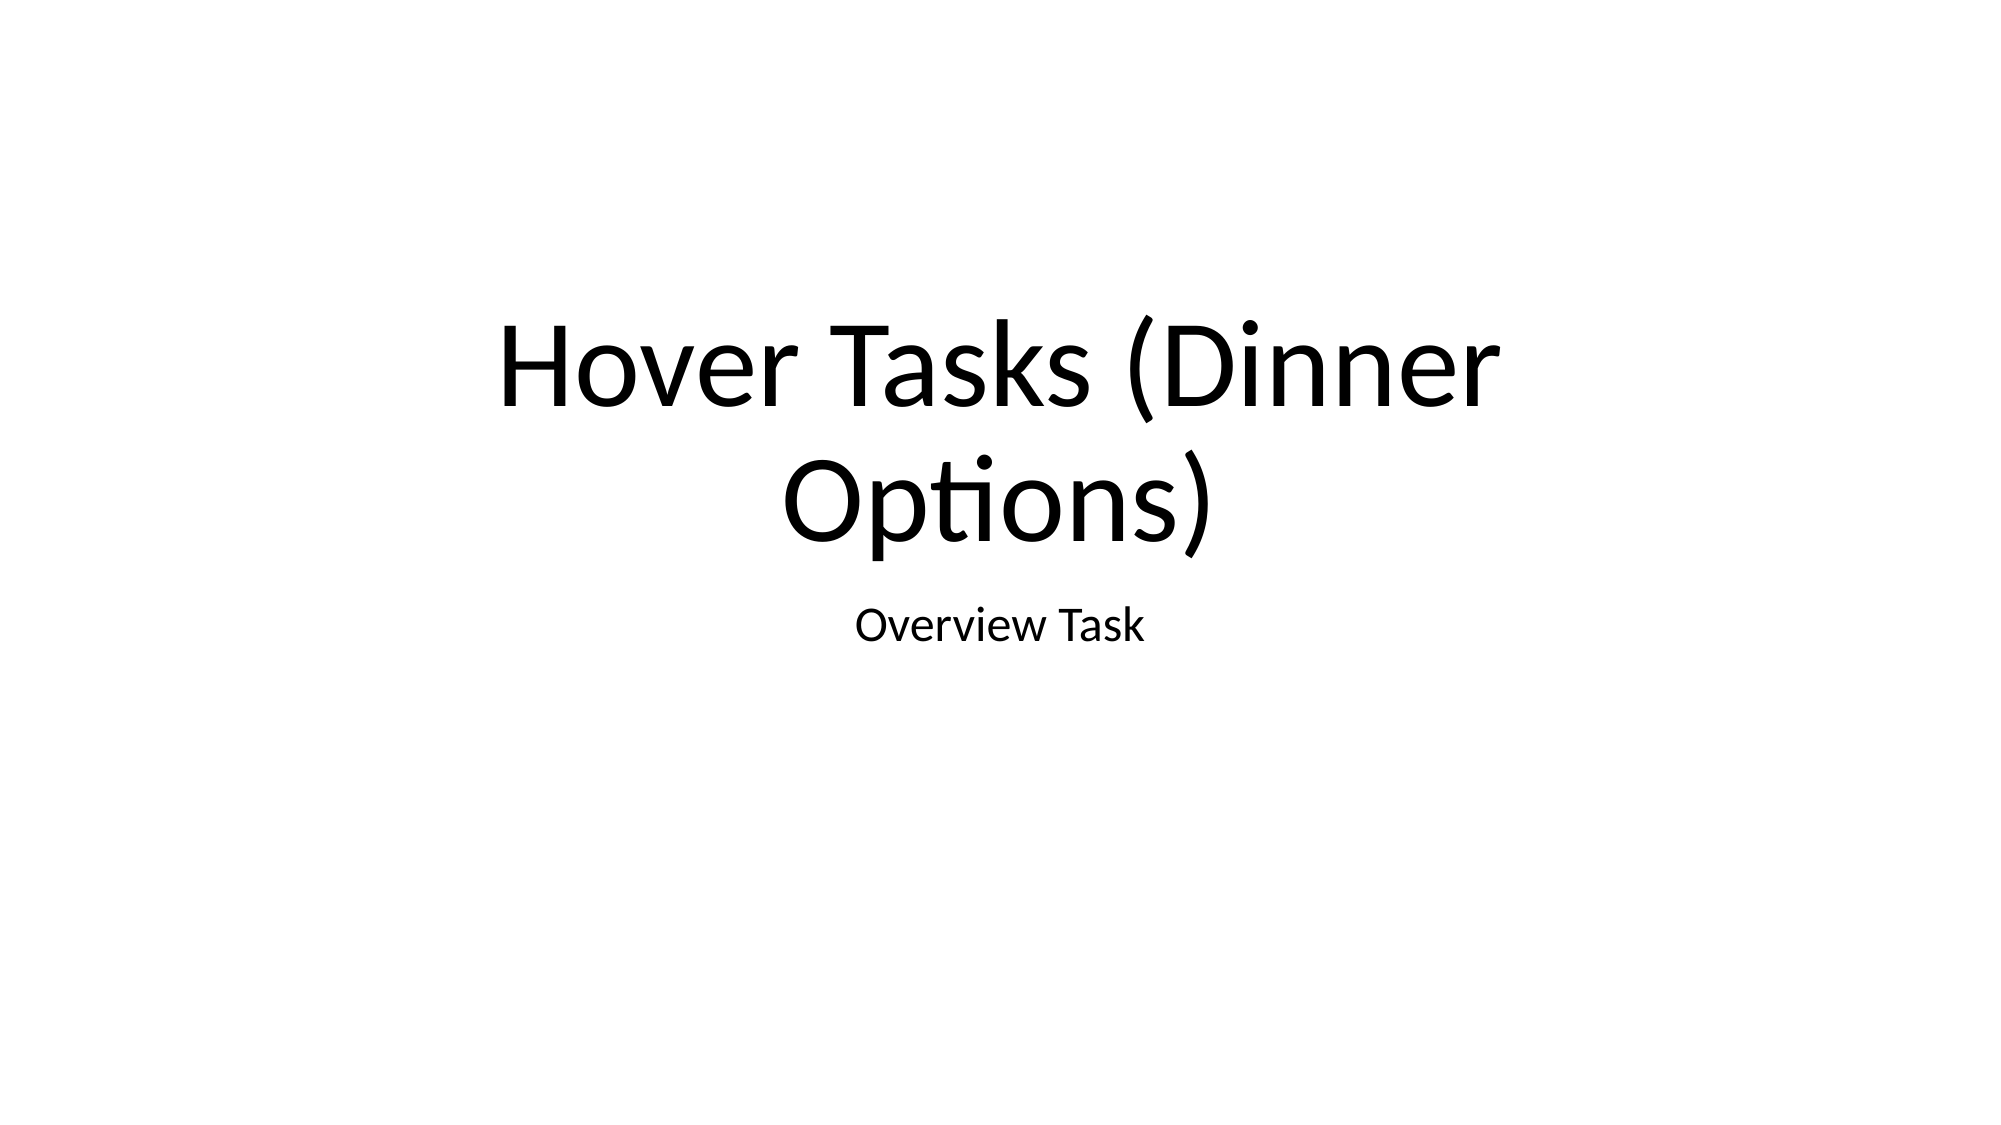

# Hover Tasks (Dinner Options)
Overview Task